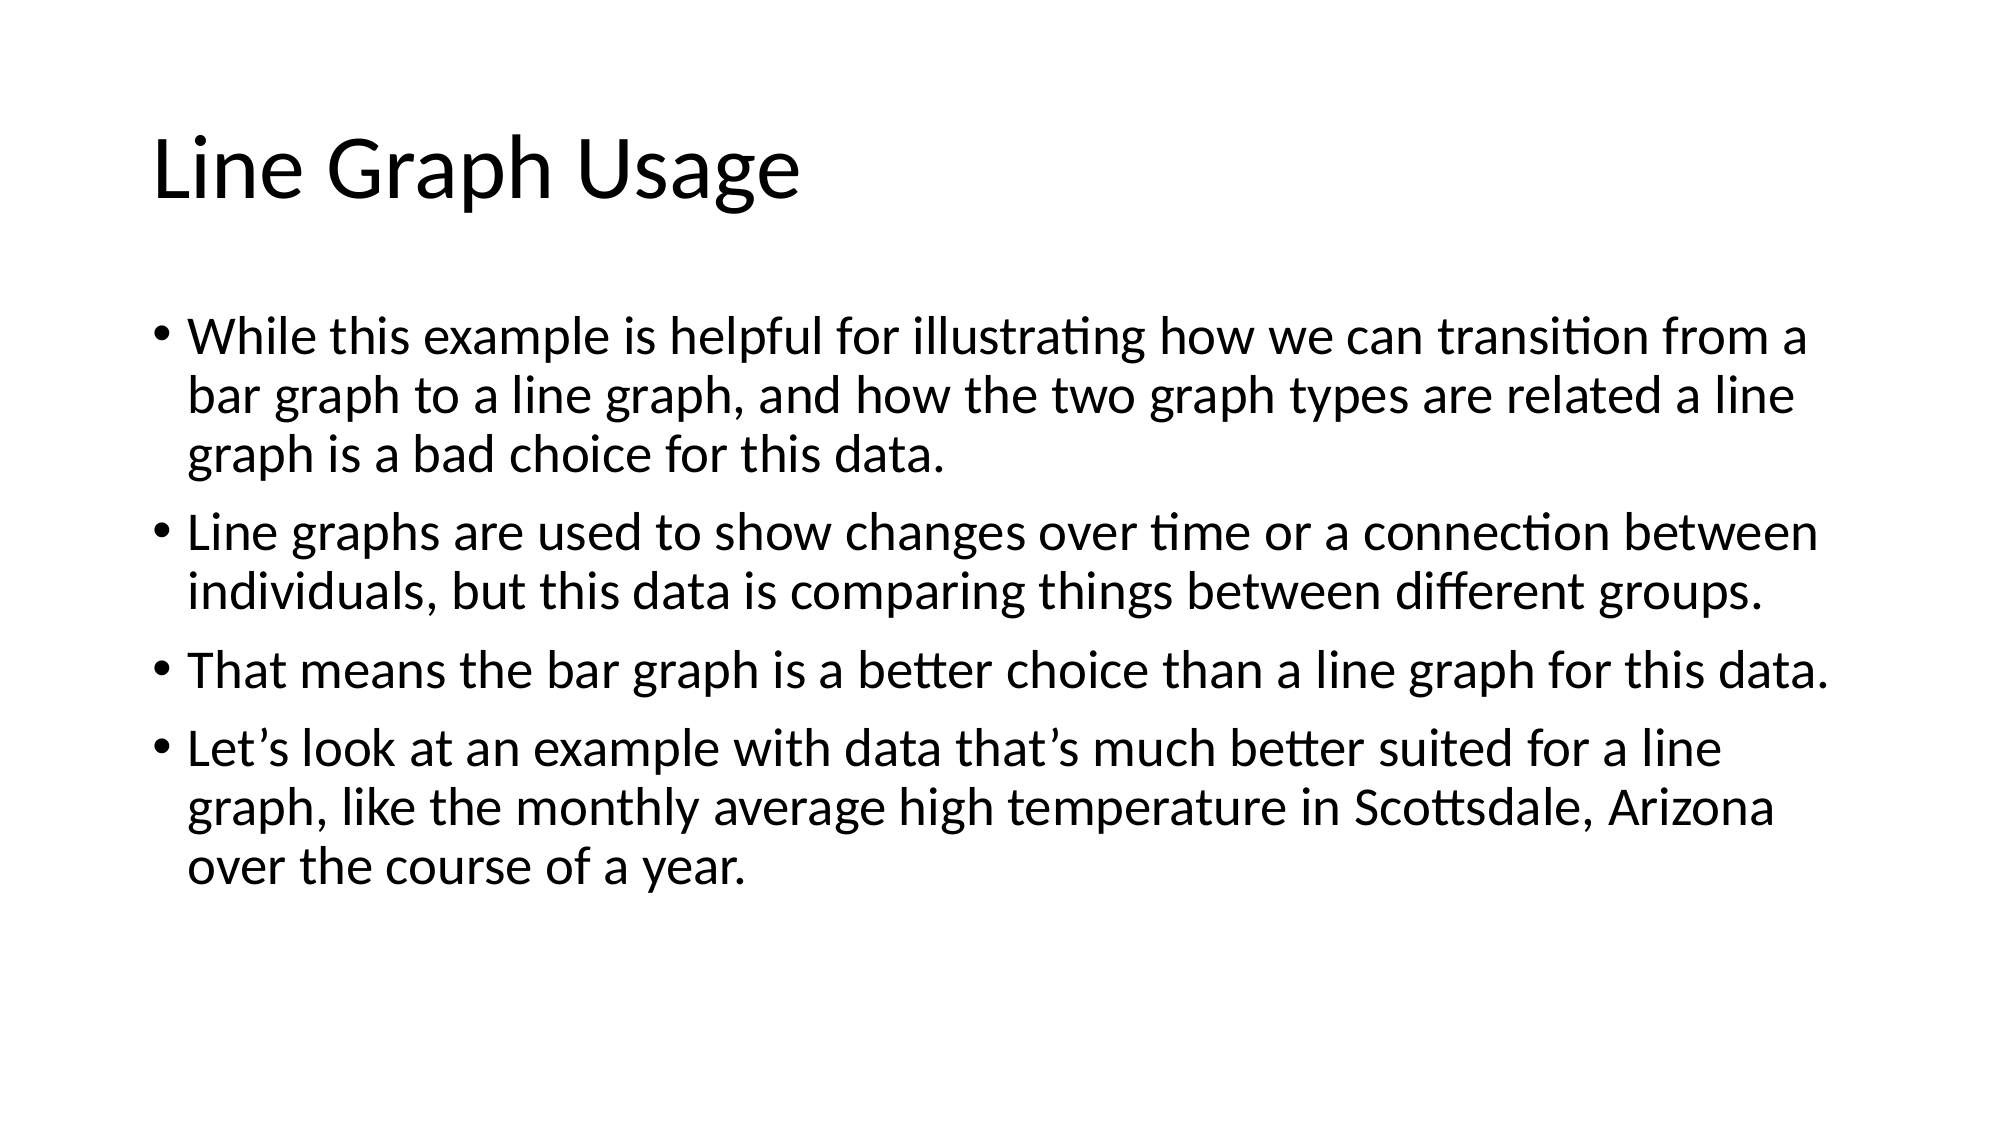

# Line Graph Usage
While this example is helpful for illustrating how we can transition from a bar graph to a line graph, and how the two graph types are related a line graph is a bad choice for this data.
Line graphs are used to show changes over time or a connection between individuals, but this data is comparing things between different groups.
That means the bar graph is a better choice than a line graph for this data.
Let’s look at an example with data that’s much better suited for a line graph, like the monthly average high temperature in Scottsdale, Arizona over the course of a year.